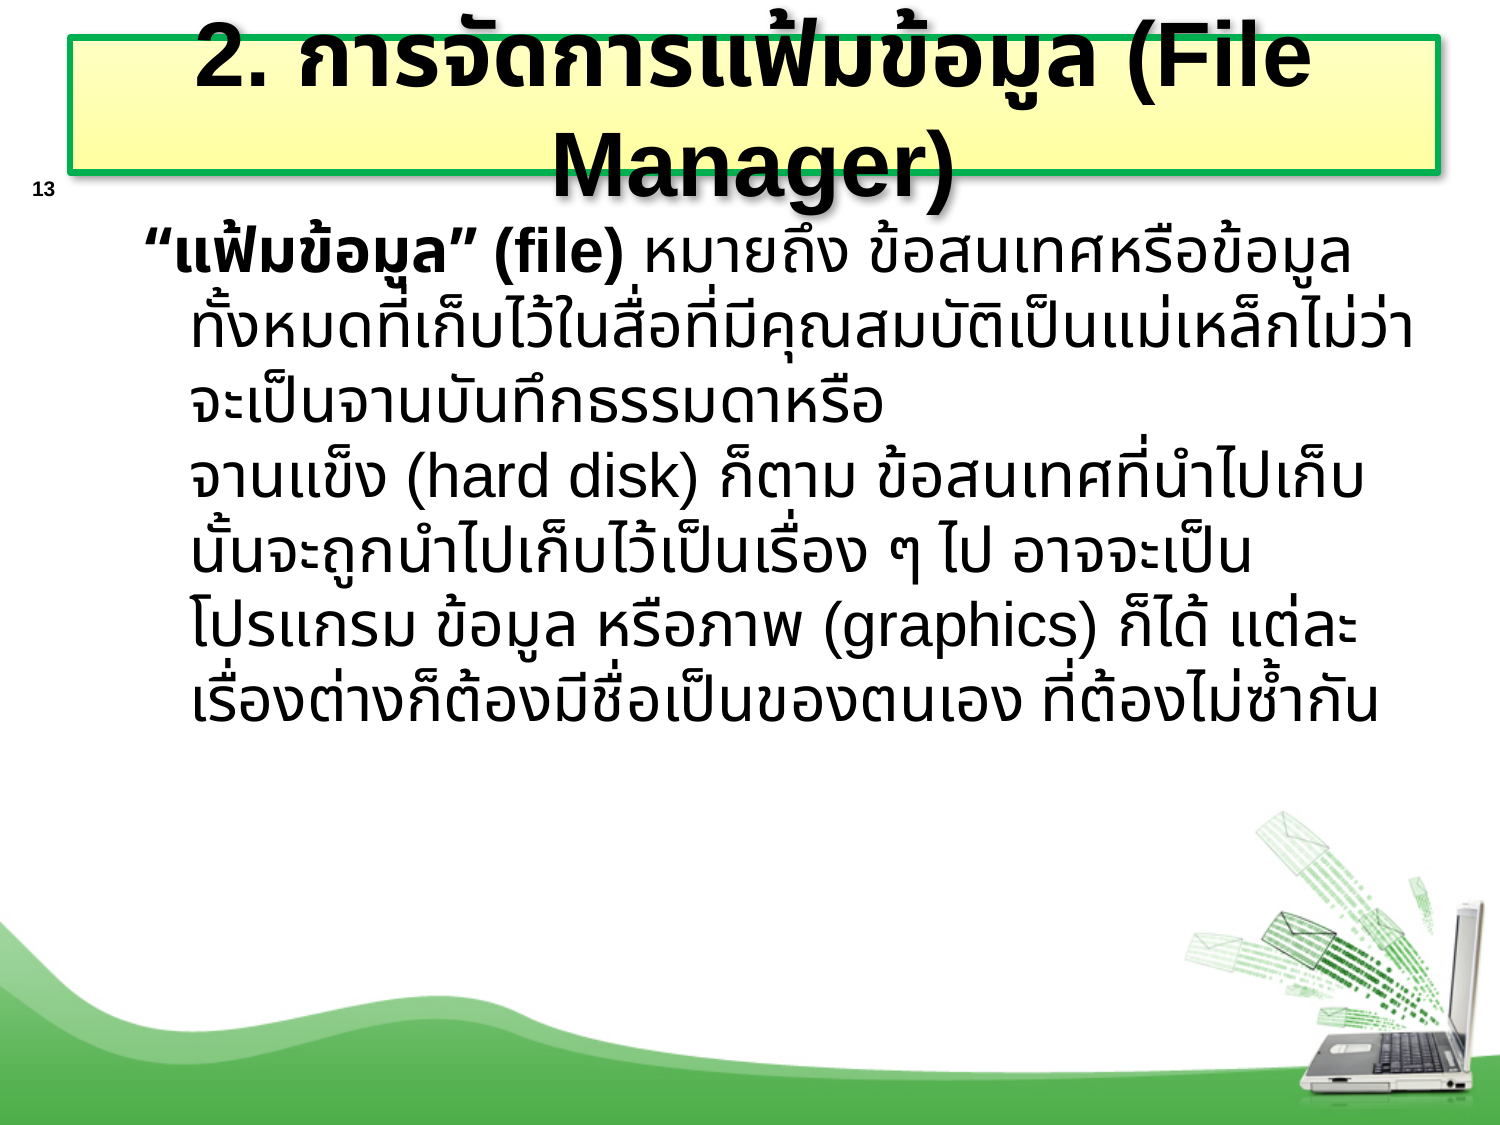

# 2. การจัดการแฟ้มข้อมูล (File Manager)
13
“แฟ้มข้อมูล” (file) หมายถึง ข้อสนเทศหรือข้อมูลทั้งหมดที่เก็บไว้ในสื่อที่มีคุณสมบัติเป็นแม่เหล็กไม่ว่าจะเป็นจานบันทึกธรรมดาหรือ
จานแข็ง (hard disk) ก็ตาม ข้อสนเทศที่นำไปเก็บนั้นจะถูกนำไปเก็บไว้เป็นเรื่อง ๆ ไป อาจจะเป็นโปรแกรม ข้อมูล หรือภาพ (graphics) ก็ได้ แต่ละเรื่องต่างก็ต้องมีชื่อเป็นของตนเอง ที่ต้องไม่ซ้ำกัน